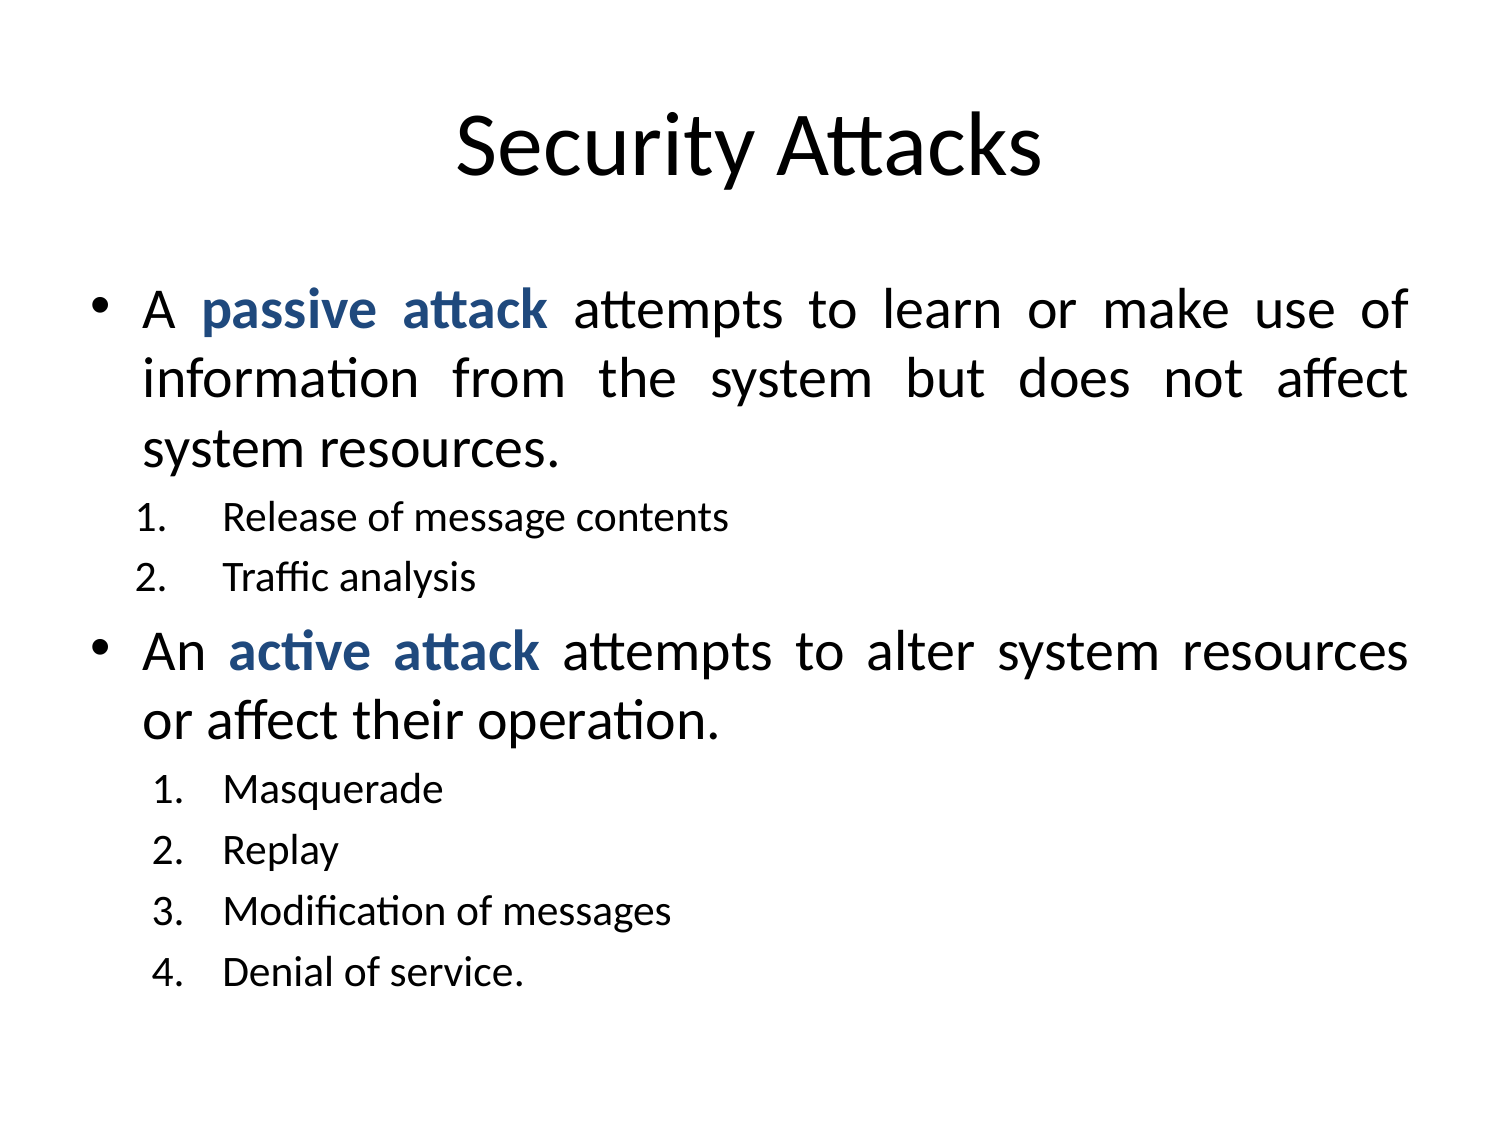

# Security Attacks
A passive attack attempts to learn or make use of information from the system but does not affect system resources.
Release of message contents
Traffic analysis
An active attack attempts to alter system resources or affect their operation.
Masquerade
Replay
Modification of messages
Denial of service.